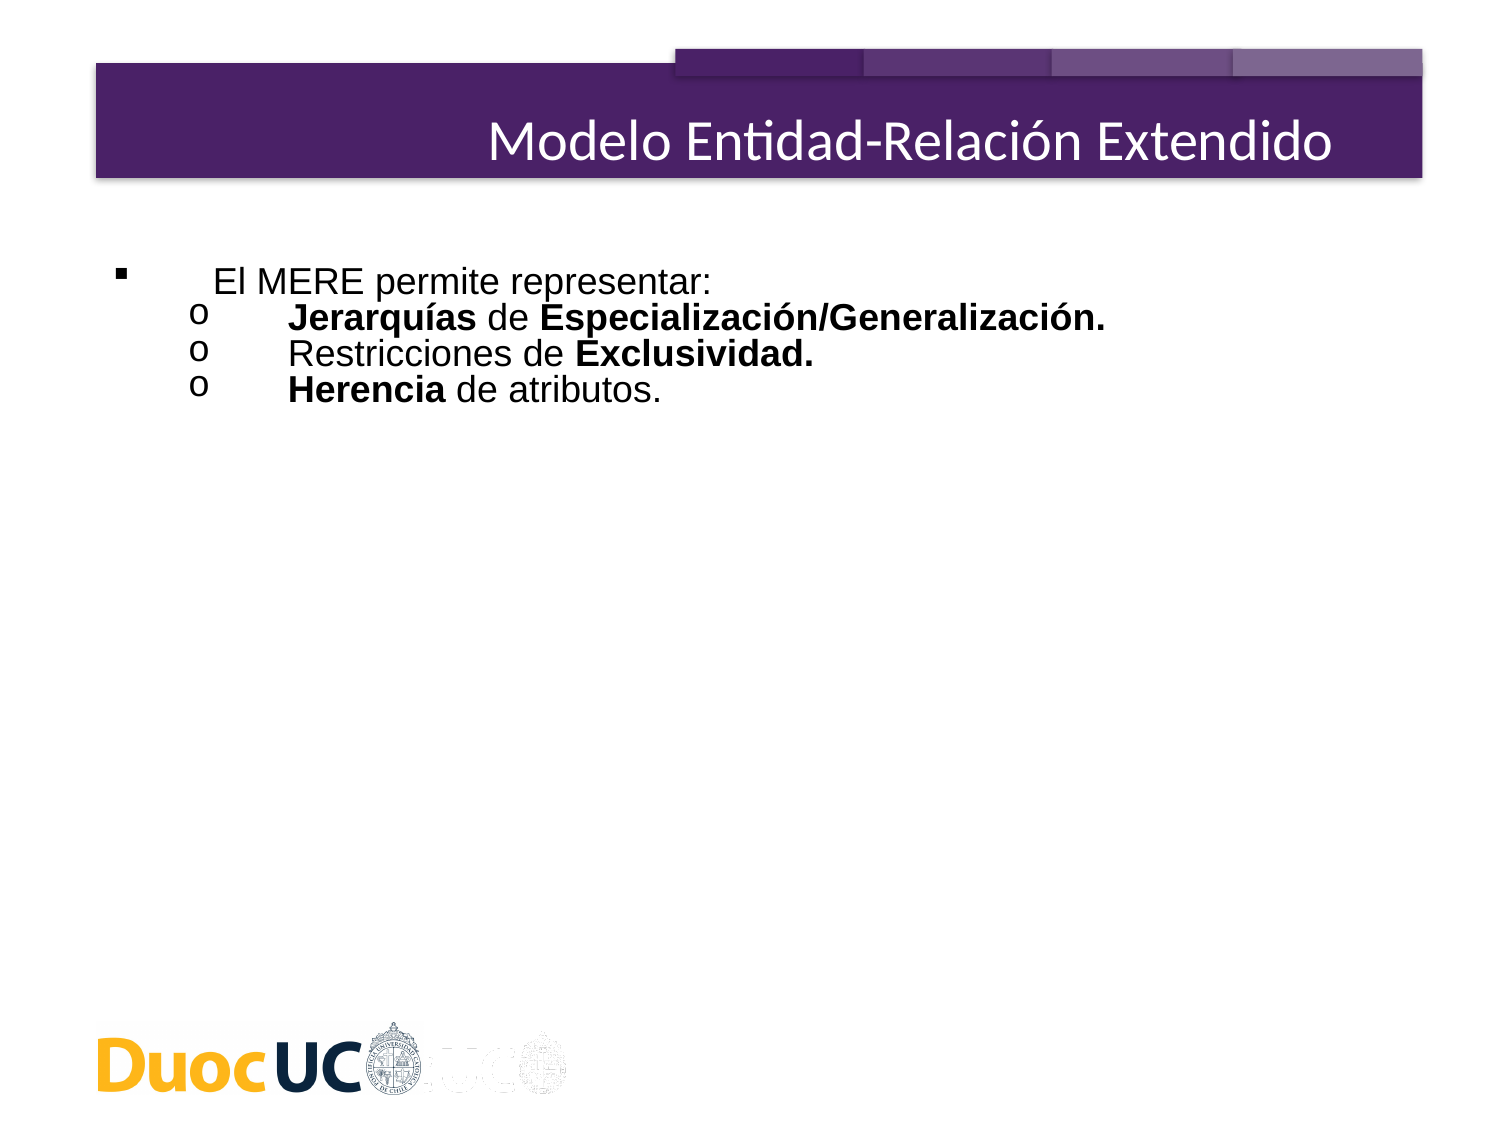

Modelo Entidad-Relación Extendido
El MERE permite representar:
Jerarquías de Especialización/Generalización.
Restricciones de Exclusividad.
Herencia de atributos.